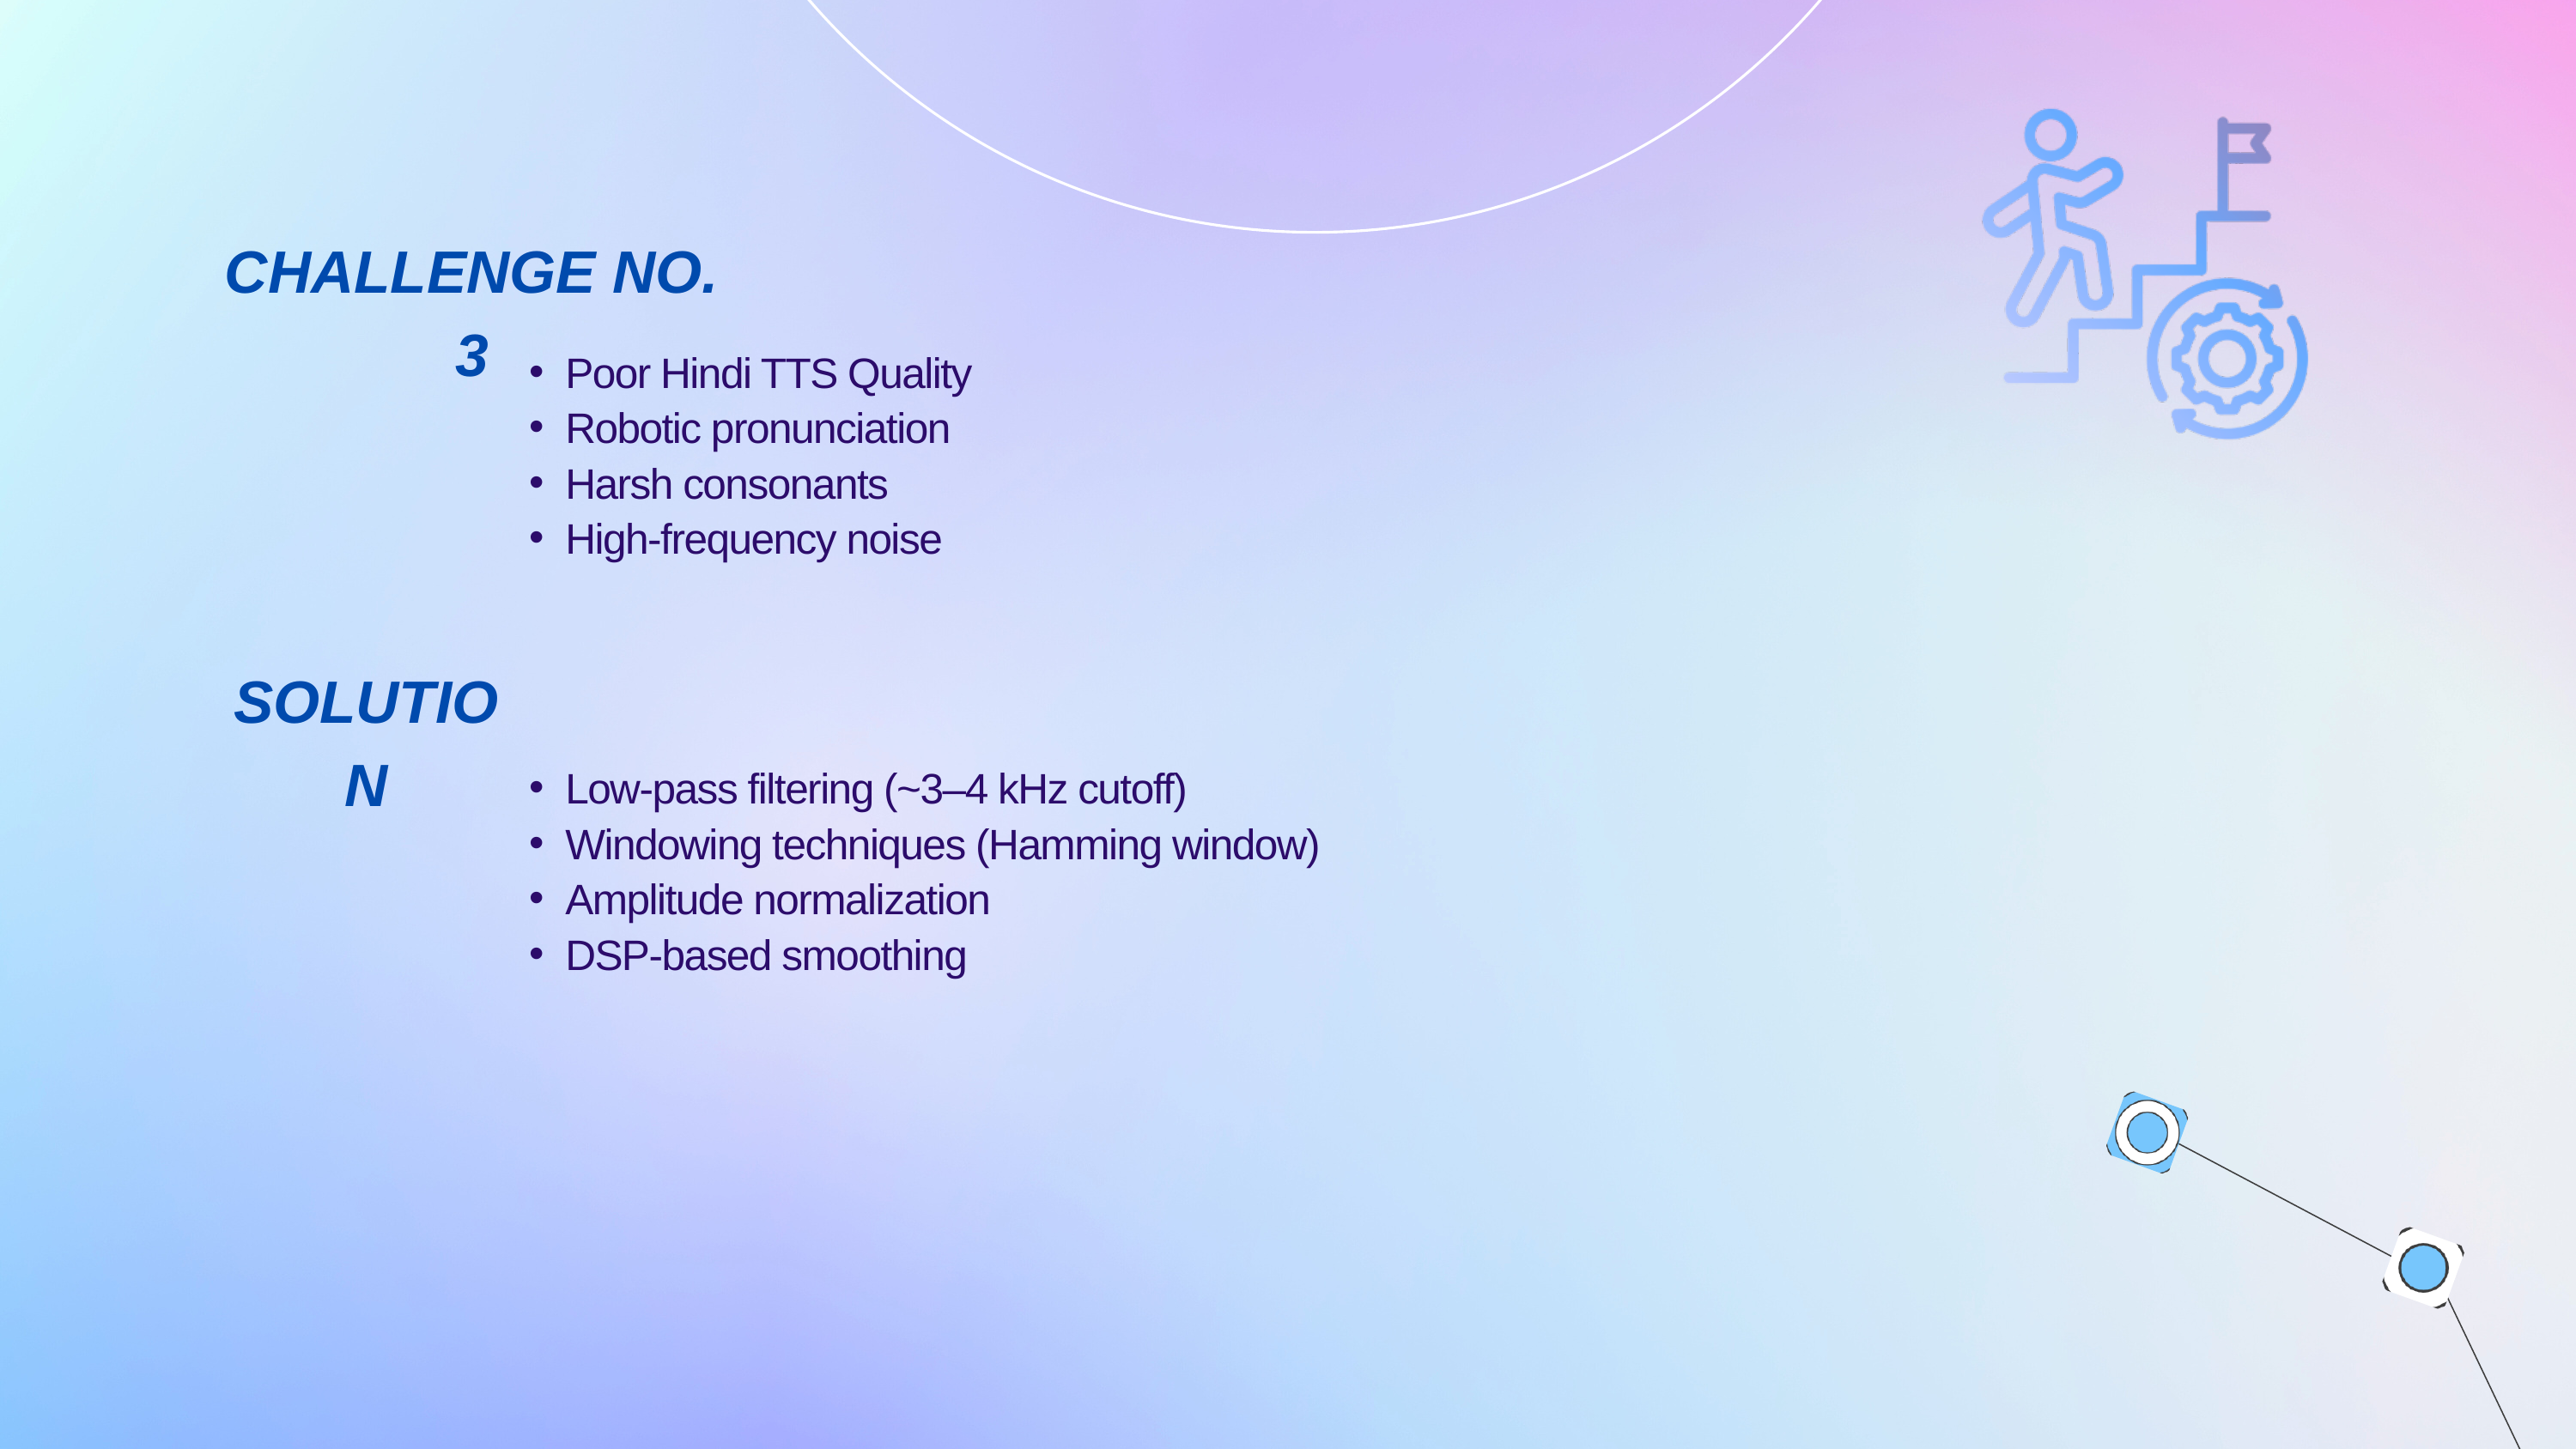

CHALLENGE NO. 3

Poor Hindi TTS Quality
Robotic pronunciation
Harsh consonants
High-frequency noise

Low-pass filtering (~3–4 kHz cutoff)
Windowing techniques (Hamming window)
Amplitude normalization
DSP-based smoothing
SOLUTION